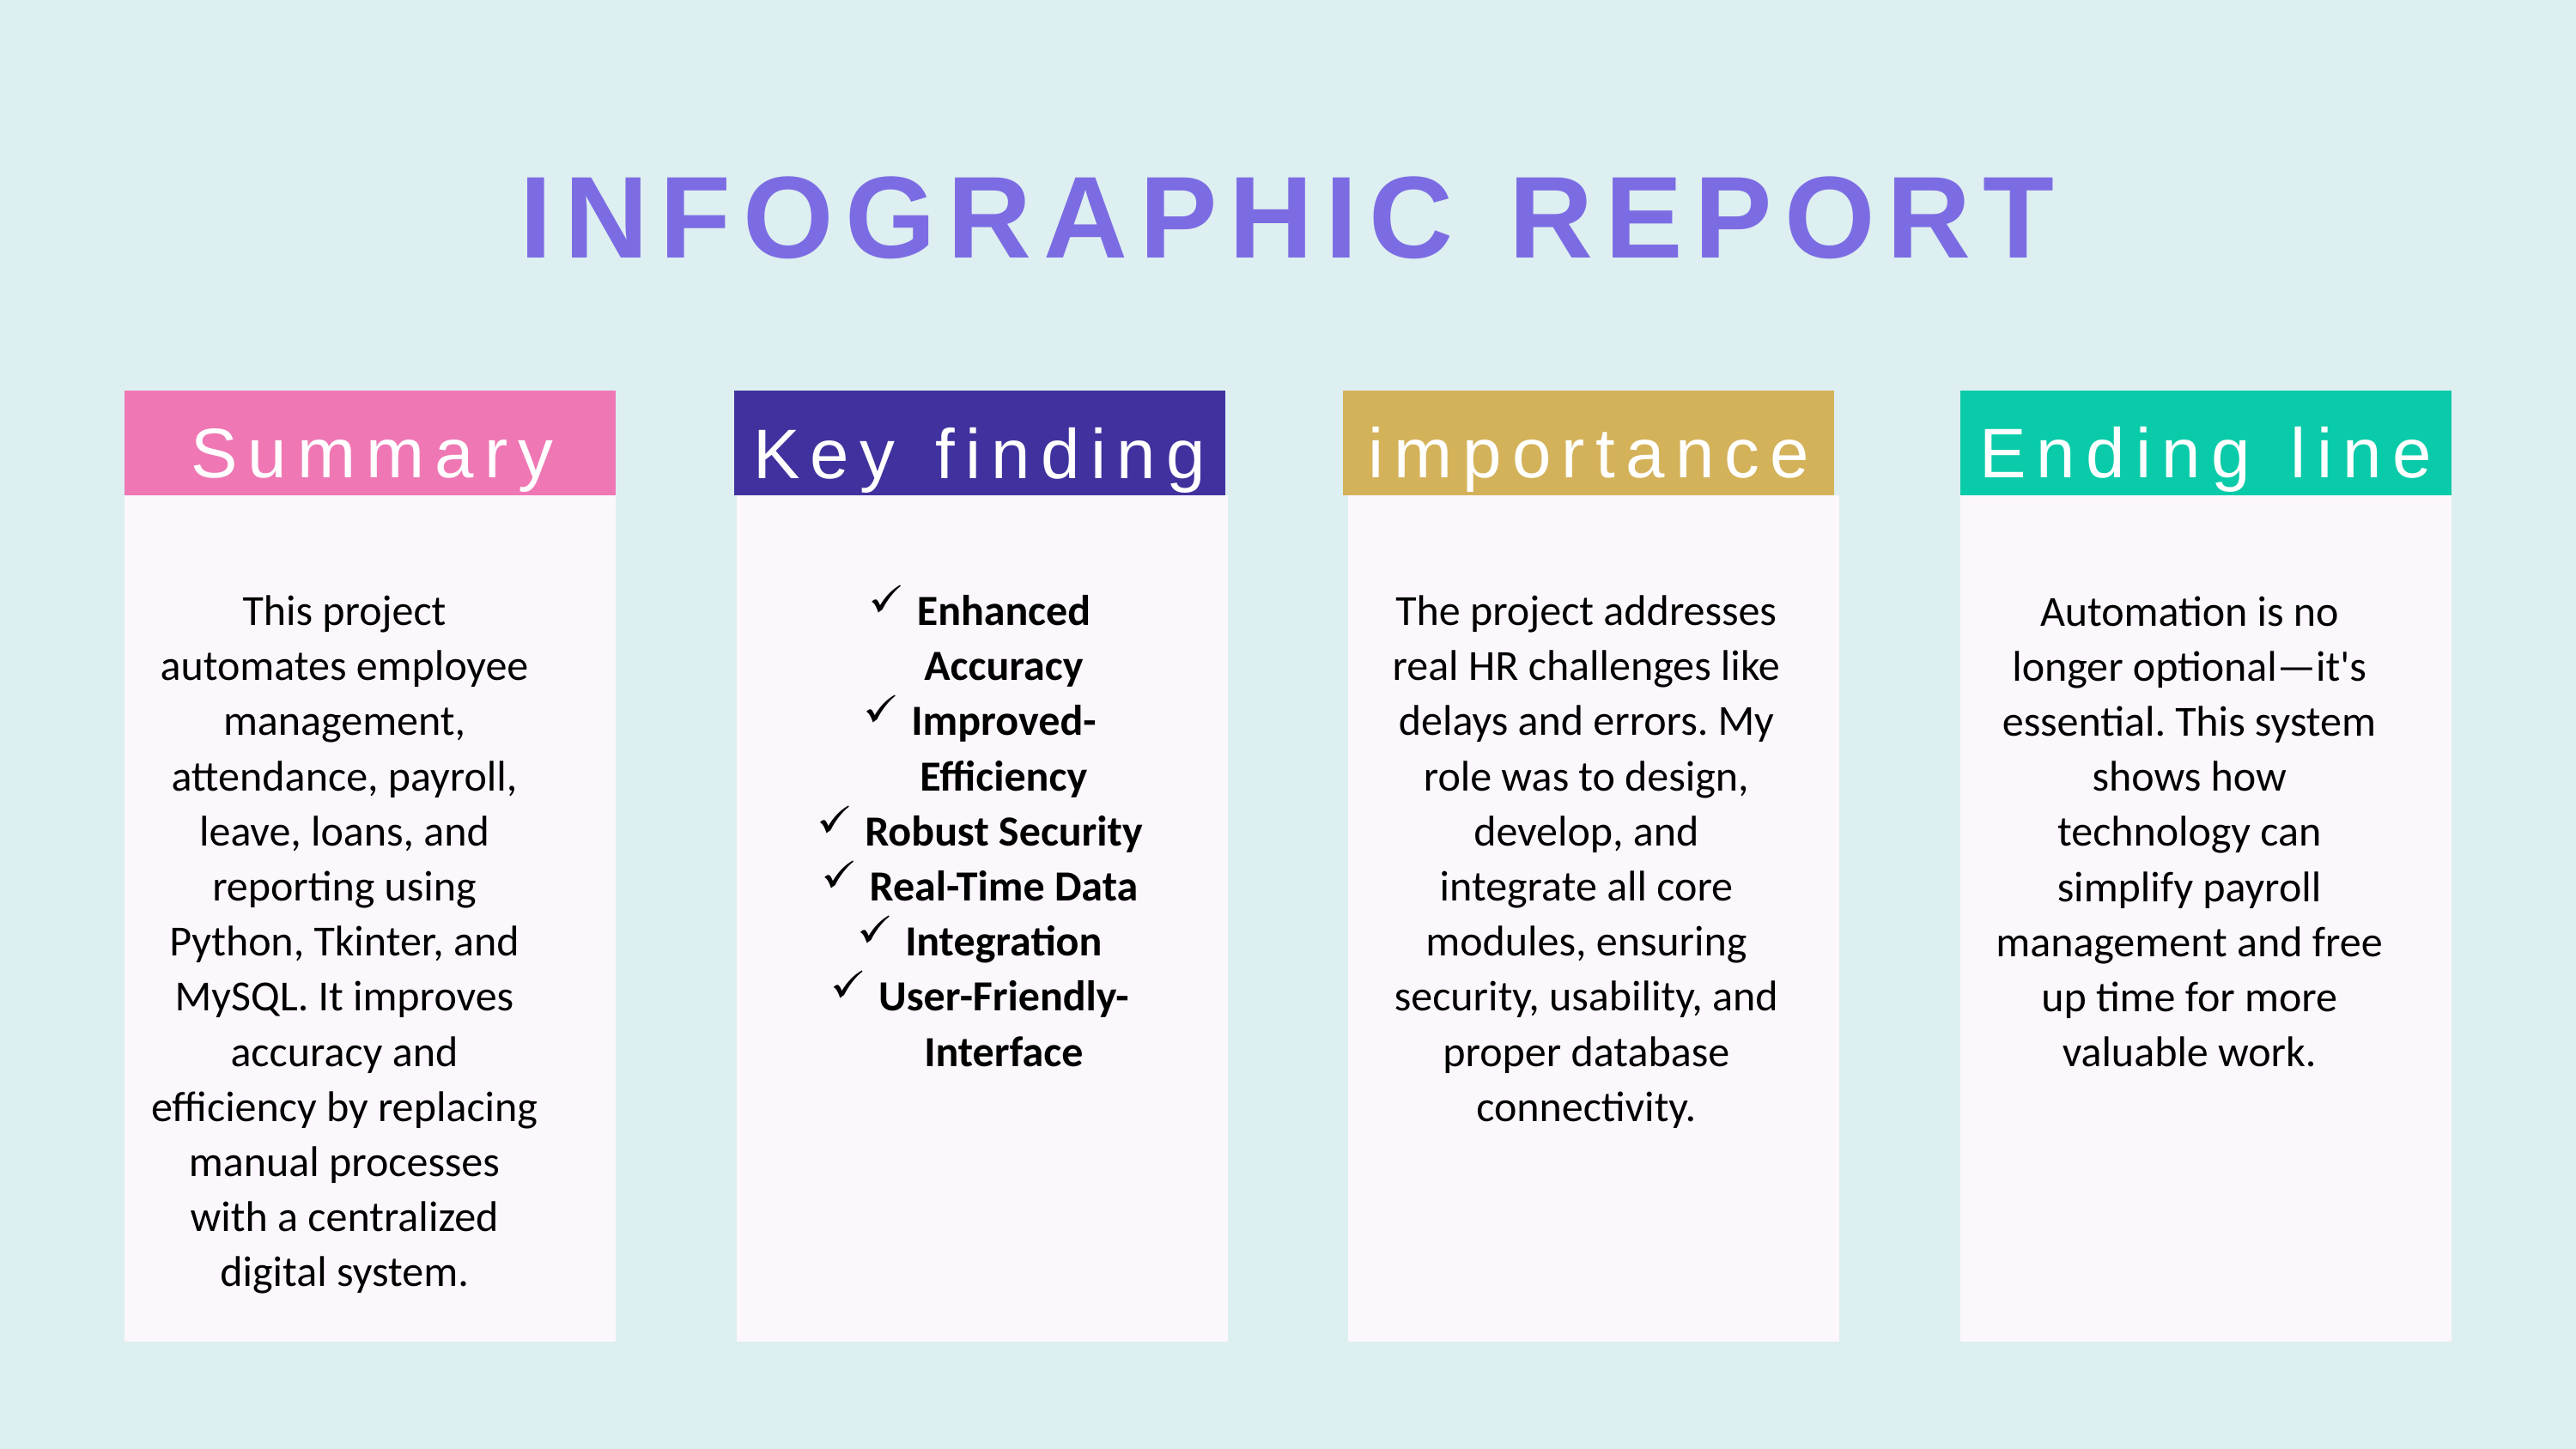

INFOGRAPHIC REPORT

Summary

importance

Ending line

Key finding

Enhanced Accuracy
Improved-Efficiency
Robust Security
Real-Time Data
Integration
User-Friendly-Interface
The project addresses real HR challenges like delays and errors. My role was to design, develop, and integrate all core modules, ensuring security, usability, and proper database connectivity.
This project automates employee management, attendance, payroll, leave, loans, and reporting using Python, Tkinter, and MySQL. It improves accuracy and efficiency by replacing manual processes with a centralized digital system.
Automation is no longer optional—it's essential. This system shows how technology can simplify payroll management and free up time for more valuable work.